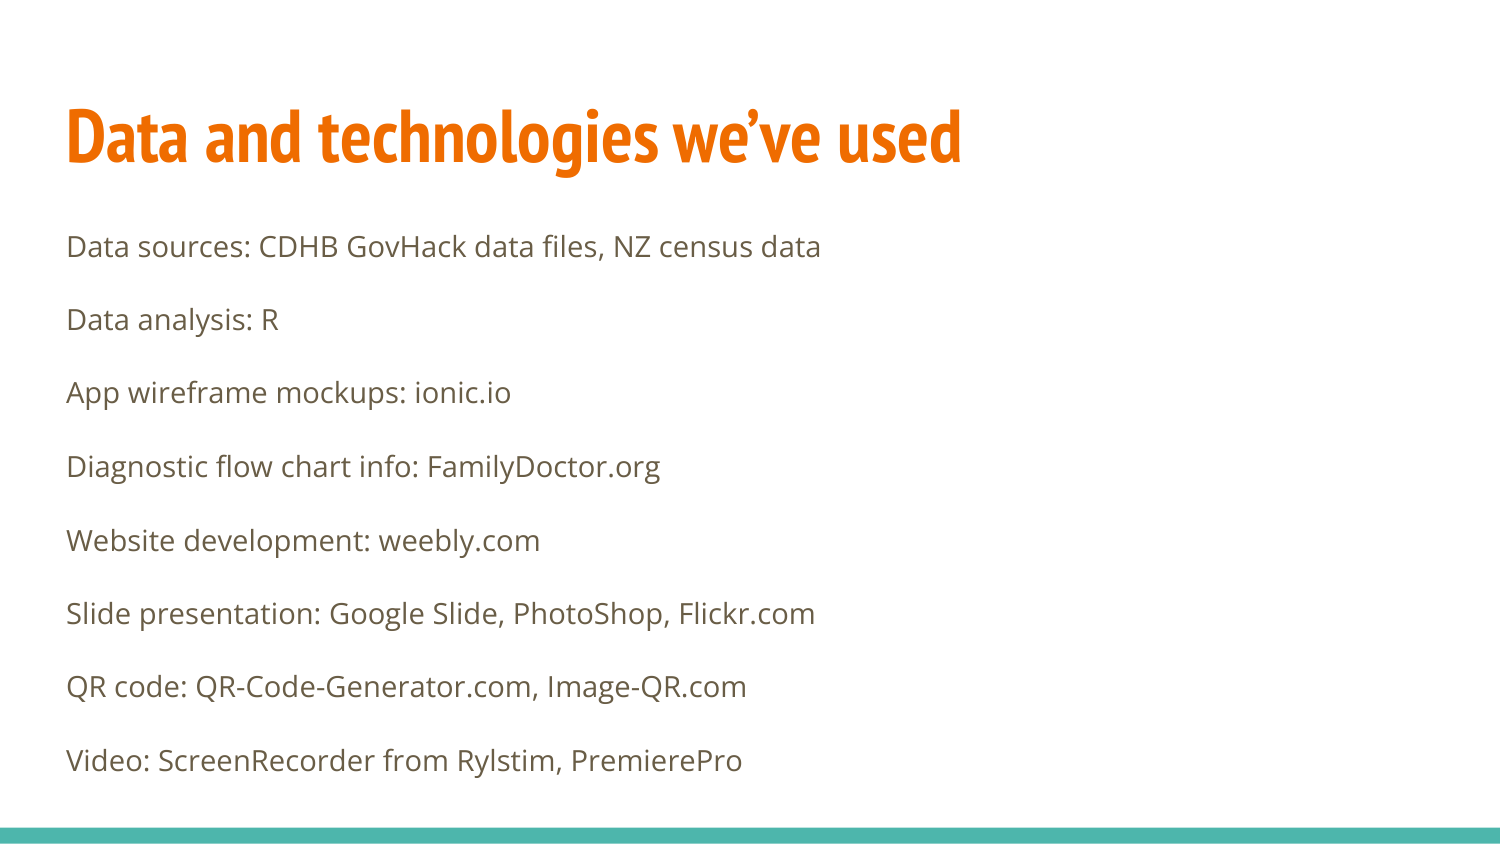

# Data and technologies we’ve used
Data sources: CDHB GovHack data files, NZ census data
Data analysis: R
App wireframe mockups: ionic.io
Diagnostic flow chart info: FamilyDoctor.org
Website development: weebly.com
Slide presentation: Google Slide, PhotoShop, Flickr.com
QR code: QR-Code-Generator.com, Image-QR.com
Video: ScreenRecorder from Rylstim, PremierePro